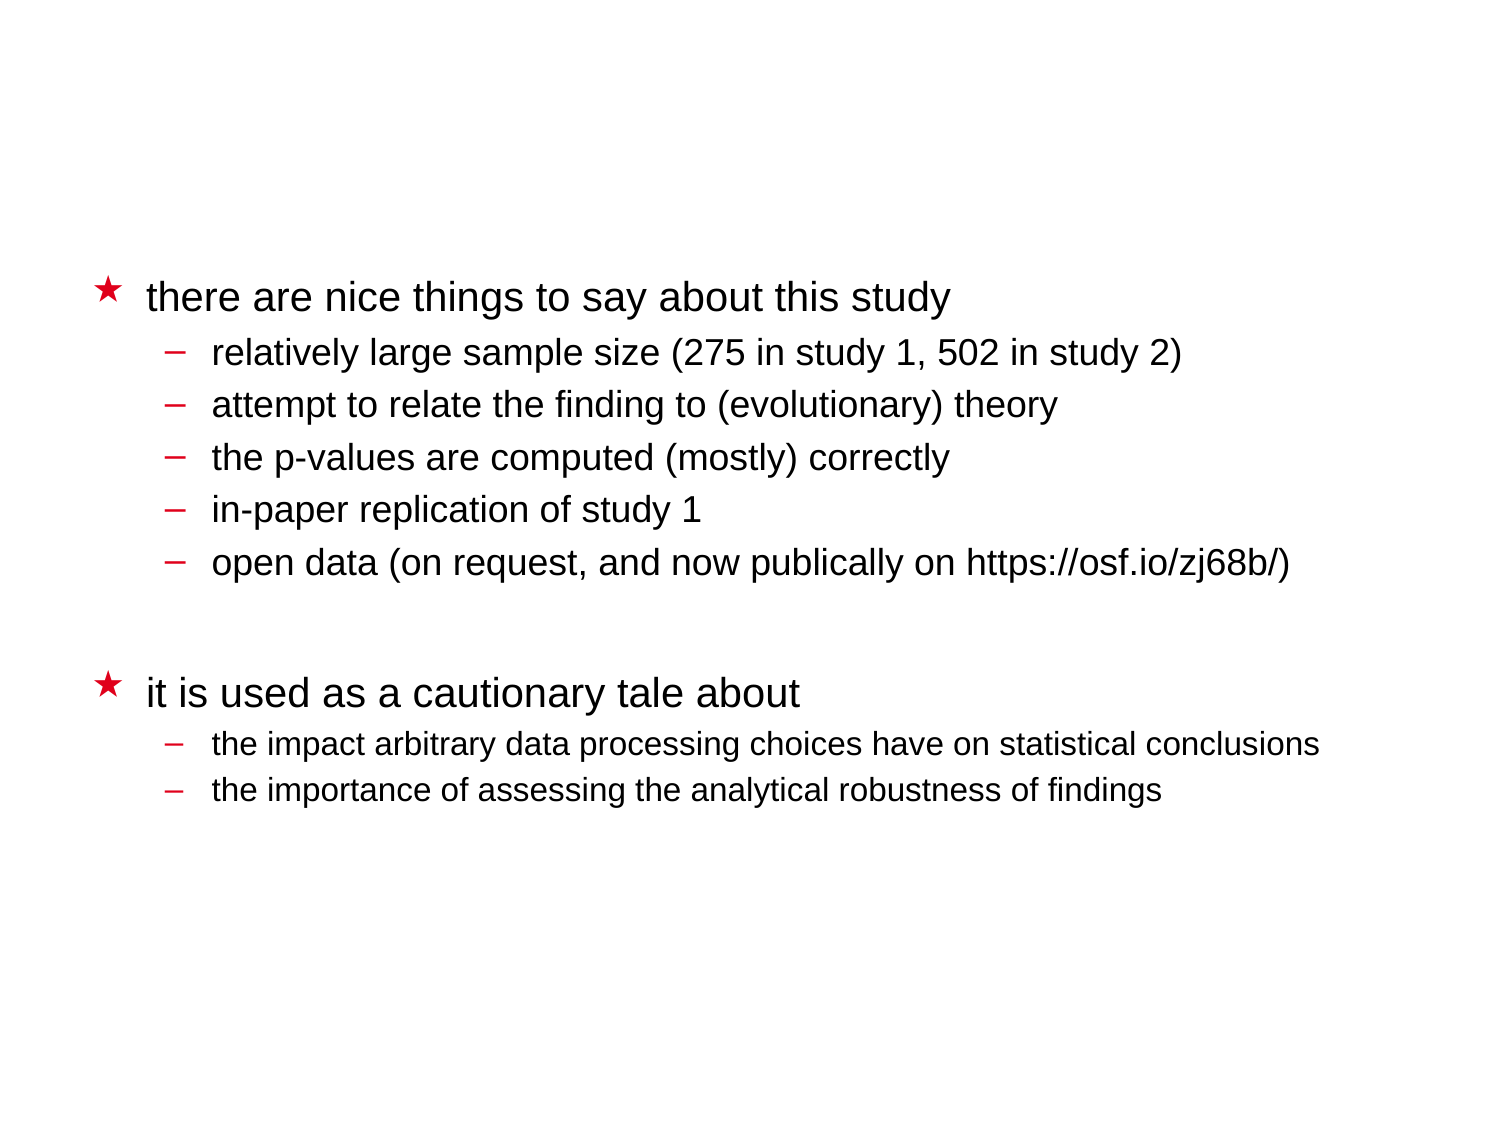

there are nice things to say about this study
relatively large sample size (275 in study 1, 502 in study 2)
attempt to relate the finding to (evolutionary) theory
the p-values are computed (mostly) correctly
in-paper replication of study 1
open data (on request, and now publically on https://osf.io/zj68b/)

it is used as a cautionary tale about
the impact arbitrary data processing choices have on statistical conclusions
the importance of assessing the analytical robustness of findings